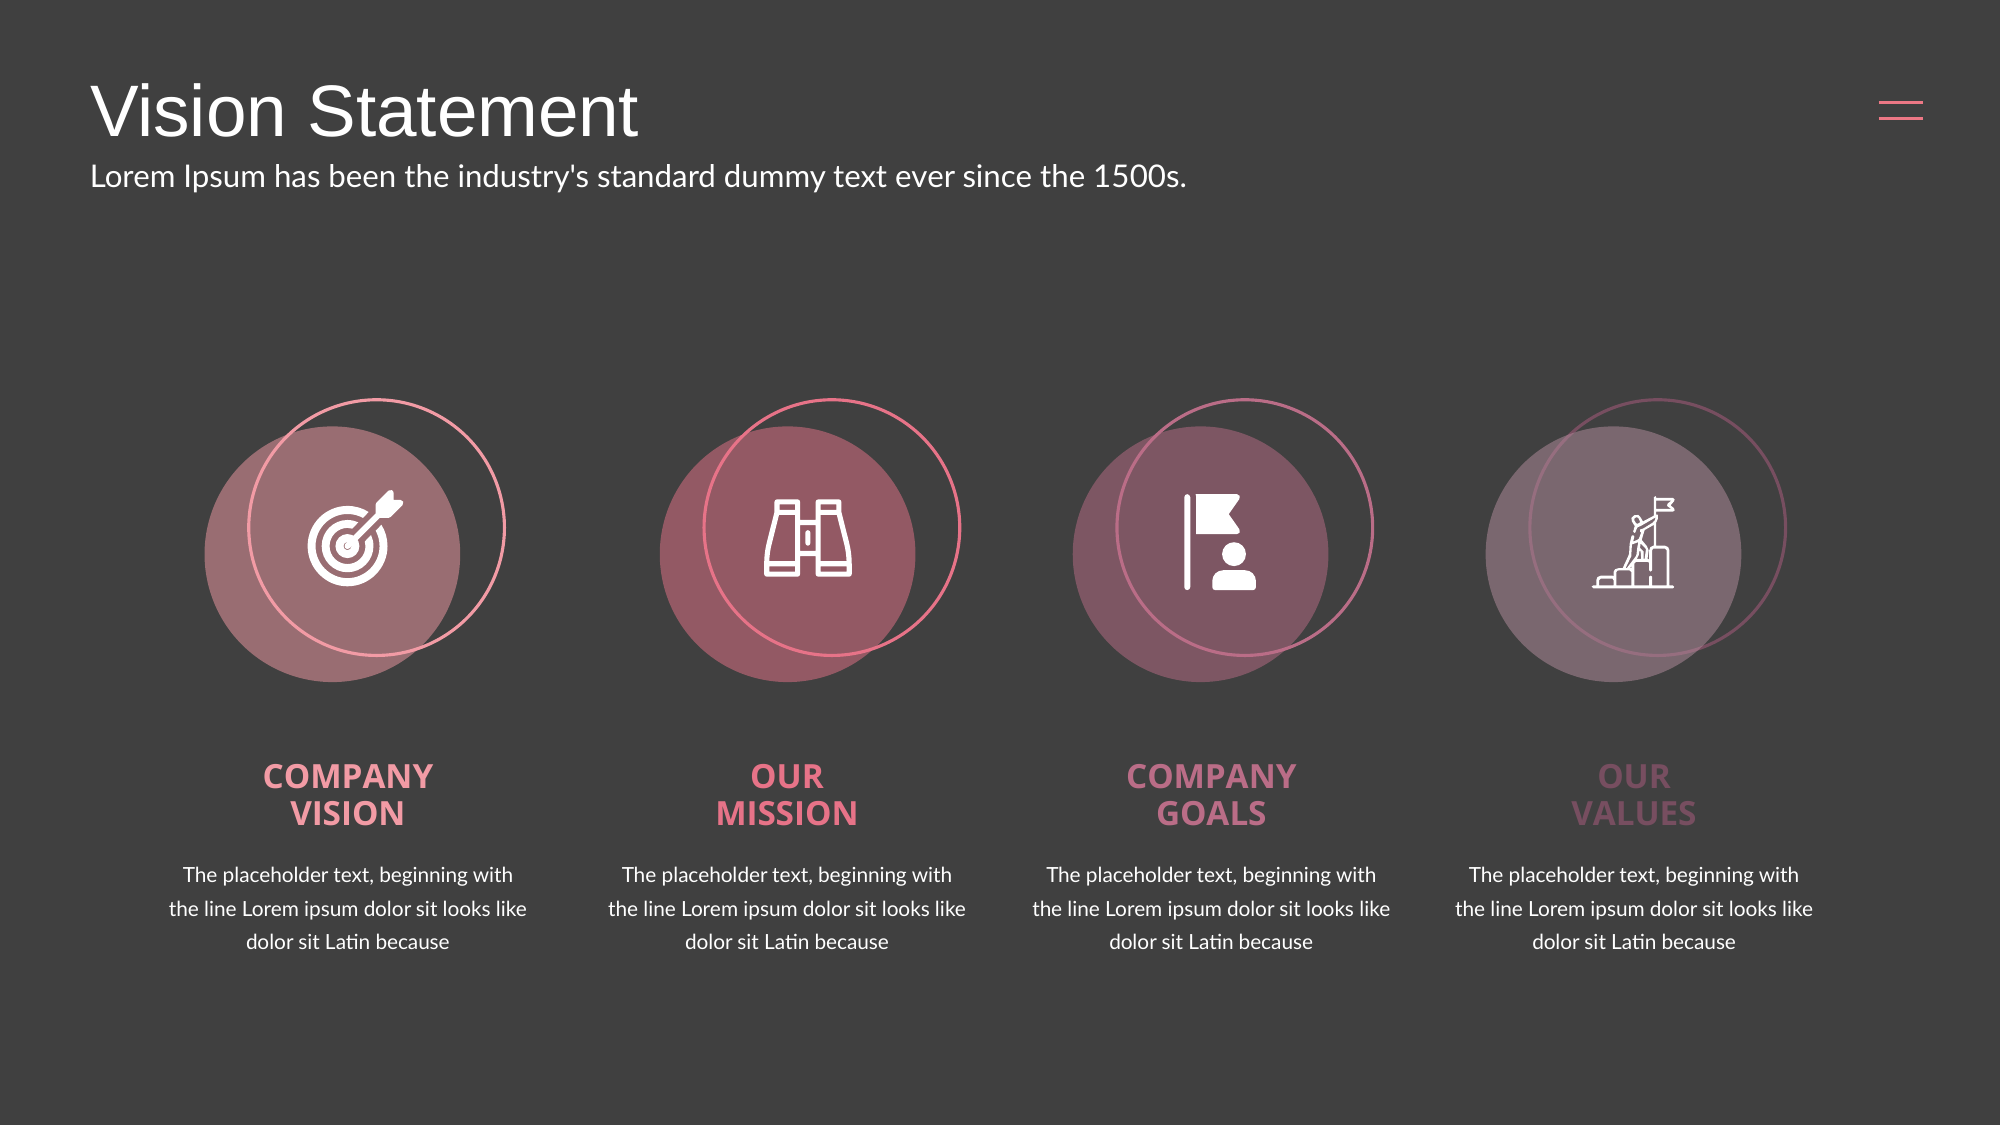

# Vision Statement
Lorem Ipsum has been the industry's standard dummy text ever since the 1500s.

COMPANY
VISION
OUR
MISSION
COMPANY
GOALS
OUR
VALUES
The placeholder text, beginning with
the line Lorem ipsum dolor sit looks like dolor sit Latin because
The placeholder text, beginning with
the line Lorem ipsum dolor sit looks like dolor sit Latin because
The placeholder text, beginning with
the line Lorem ipsum dolor sit looks like dolor sit Latin because
The placeholder text, beginning with
the line Lorem ipsum dolor sit looks like dolor sit Latin because